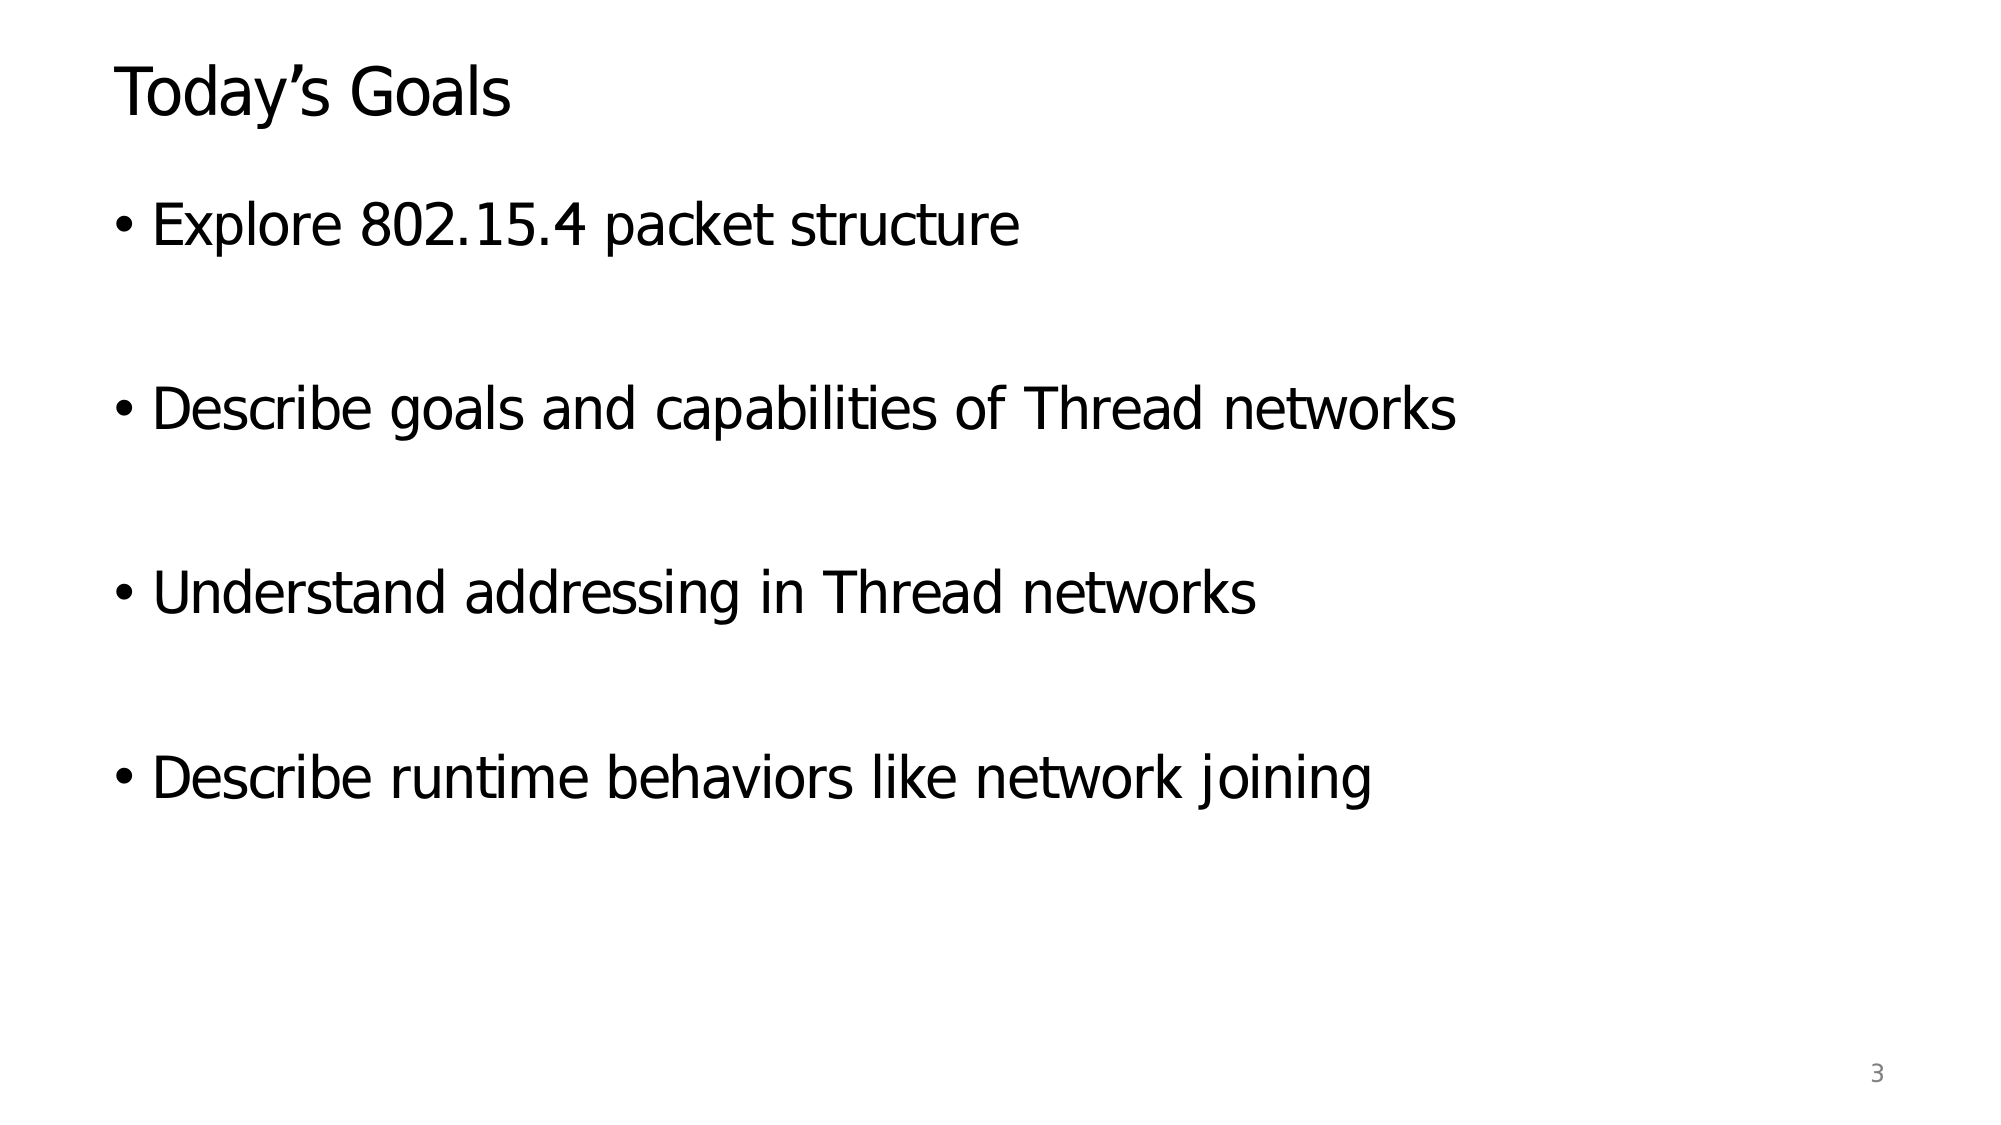

# Today’s Goals
Explore 802.15.4 packet structure

Describe goals and capabilities of Thread networks

Understand addressing in Thread networks

Describe runtime behaviors like network joining
3